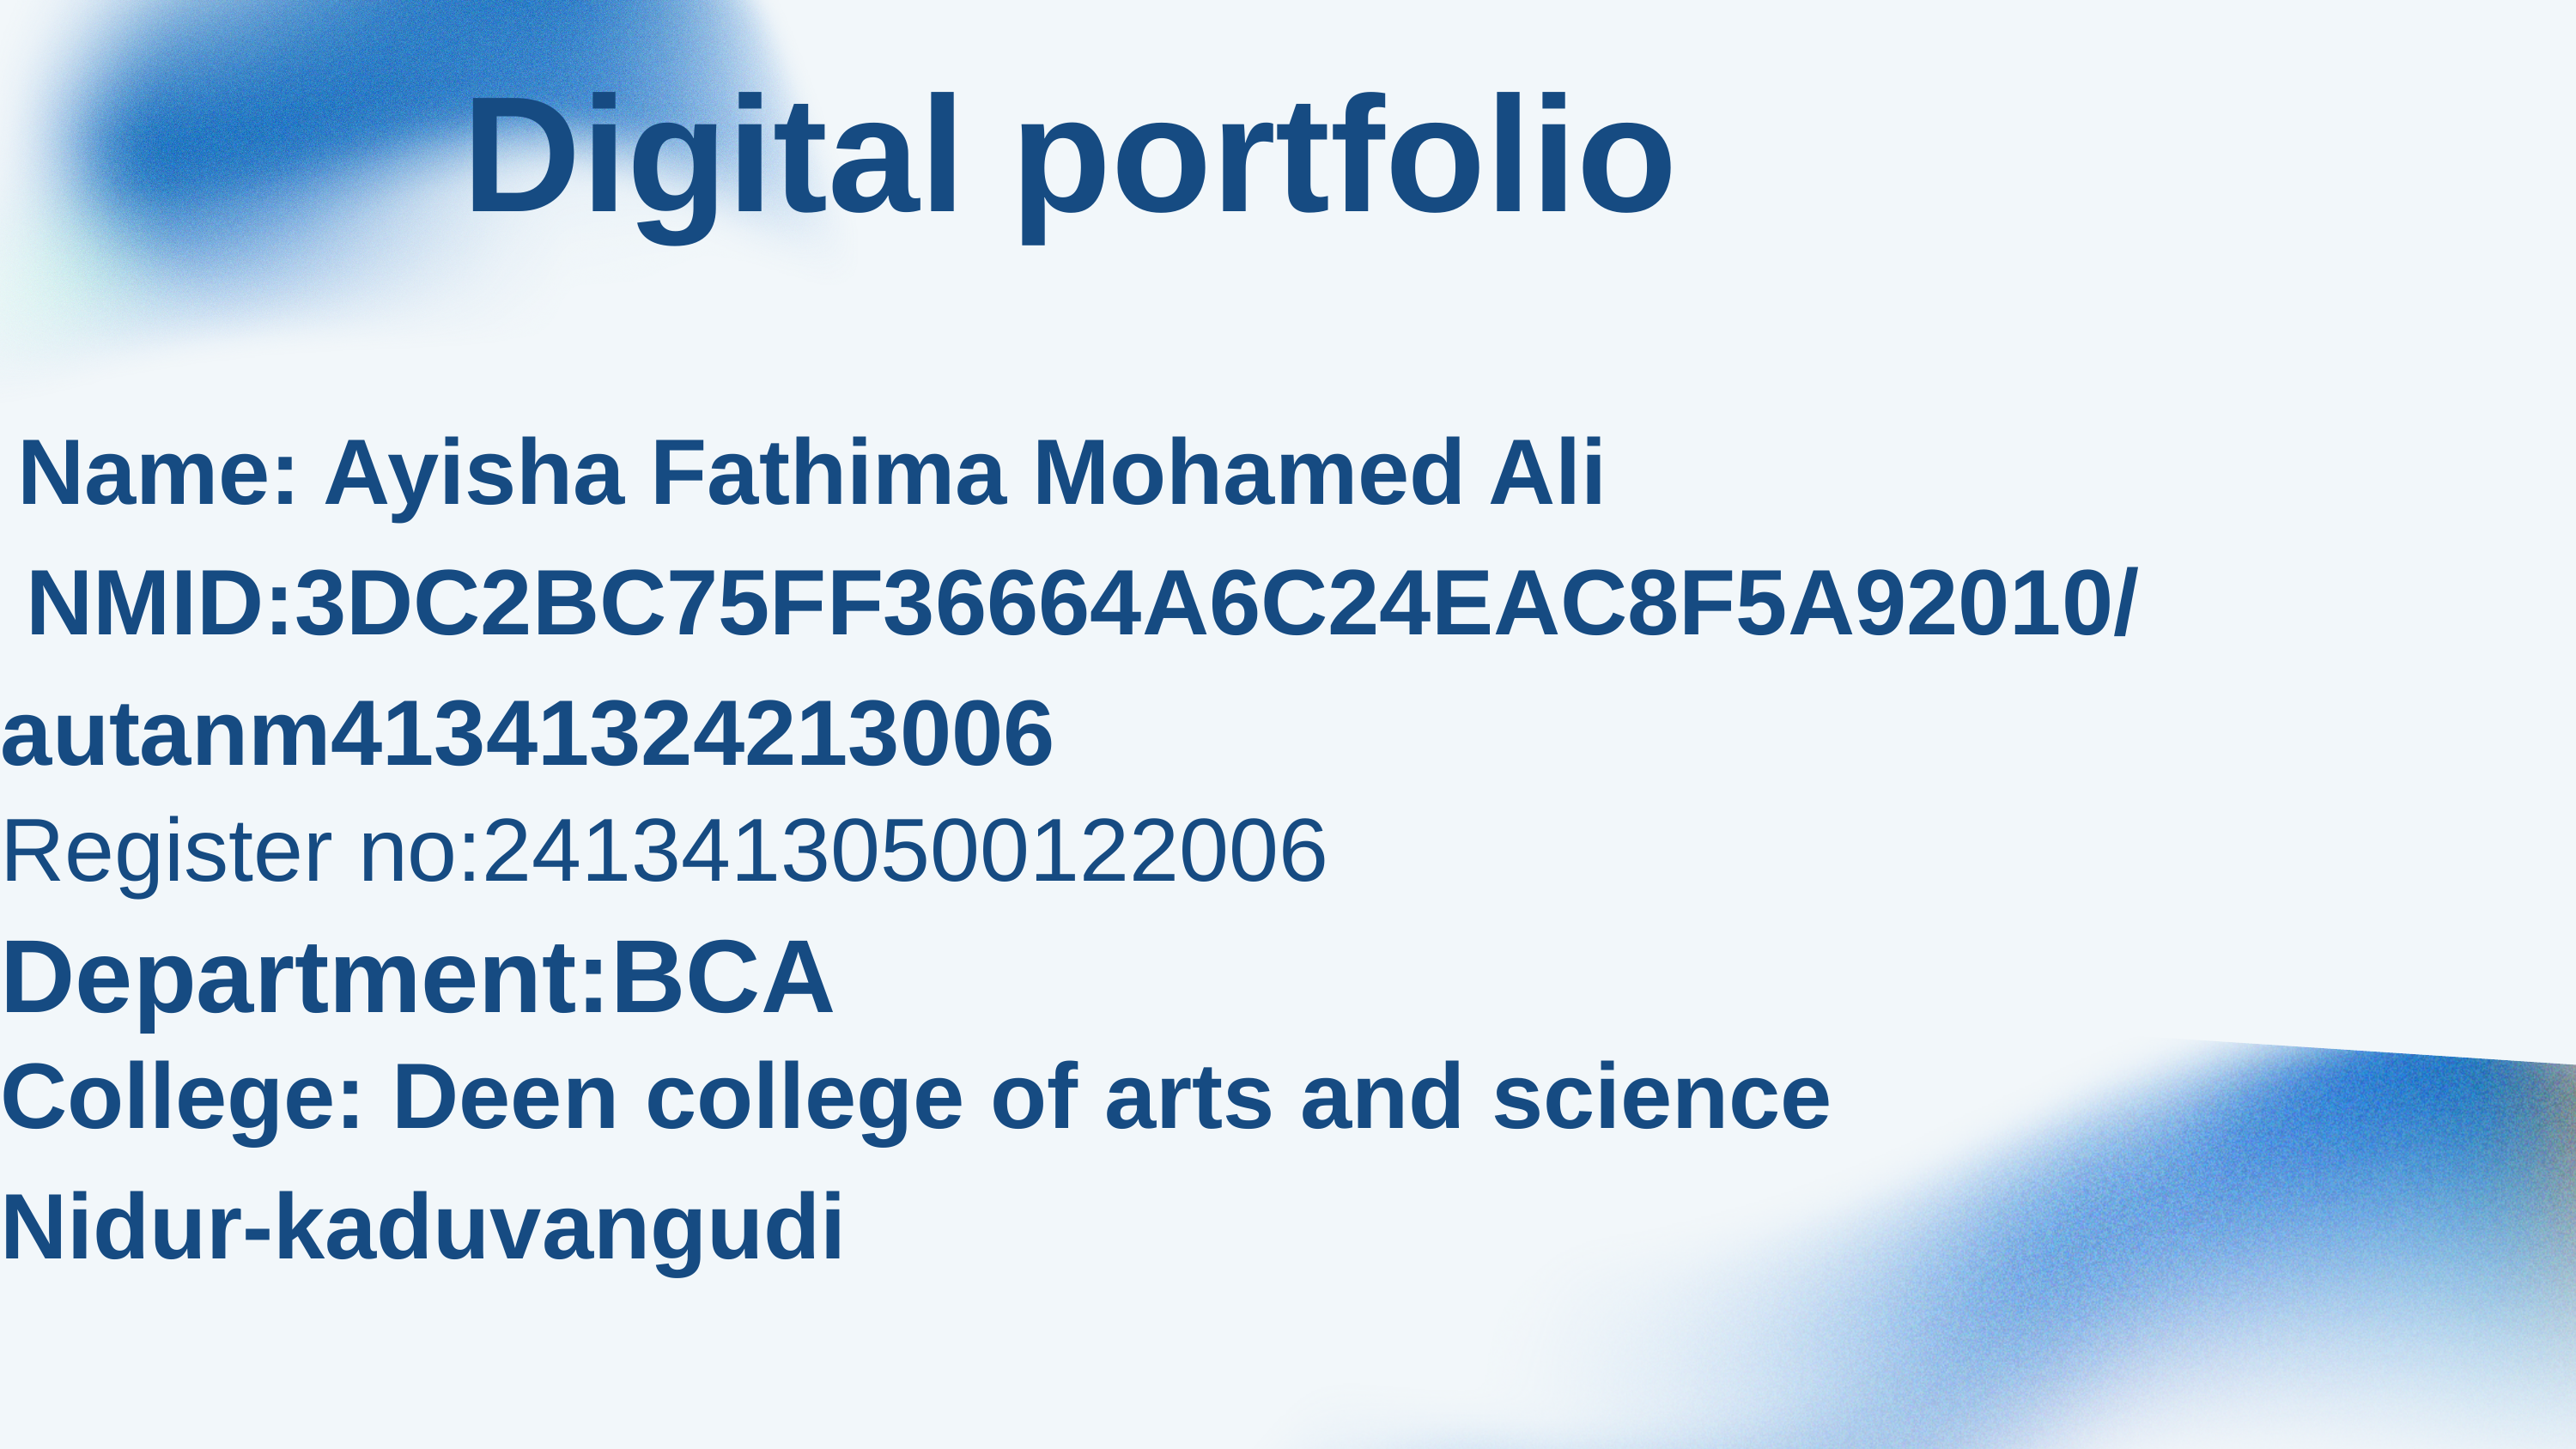

Digital portfolio
Name: Ayisha Fathima Mohamed Ali

 NMID:3DC2BC75FF36664A6C24EAC8F5A92010/      autanm41341324213006
Register no:24134130500122006
Department:BCA
College: Deen college of arts and science
Nidur-kaduvangudi